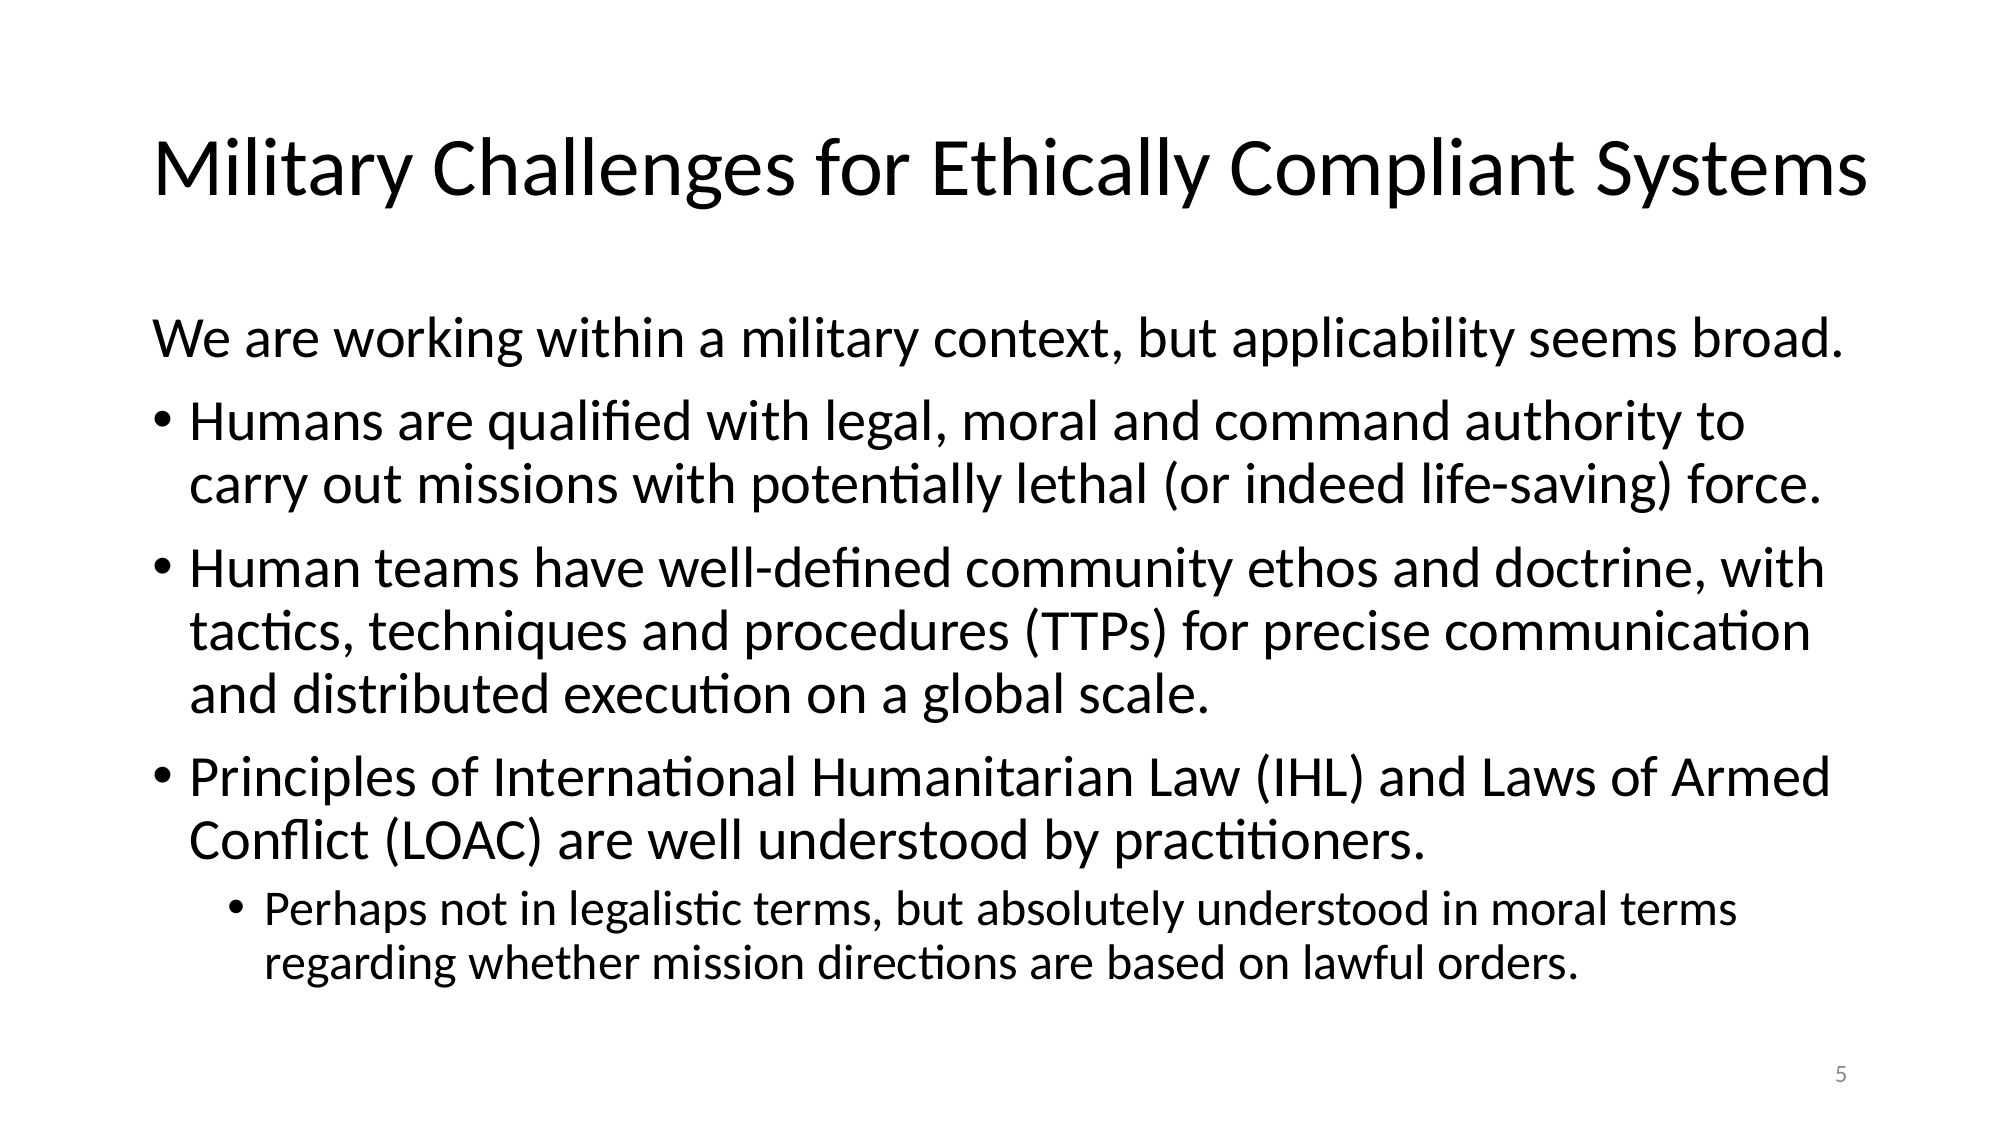

# Military Challenges for Ethically Compliant Systems
We are working within a military context, but applicability seems broad.
Humans are qualified with legal, moral and command authority to carry out missions with potentially lethal (or indeed life-saving) force.
Human teams have well-defined community ethos and doctrine, with tactics, techniques and procedures (TTPs) for precise communication and distributed execution on a global scale.
Principles of International Humanitarian Law (IHL) and Laws of Armed Conflict (LOAC) are well understood by practitioners.
Perhaps not in legalistic terms, but absolutely understood in moral terms regarding whether mission directions are based on lawful orders.

5